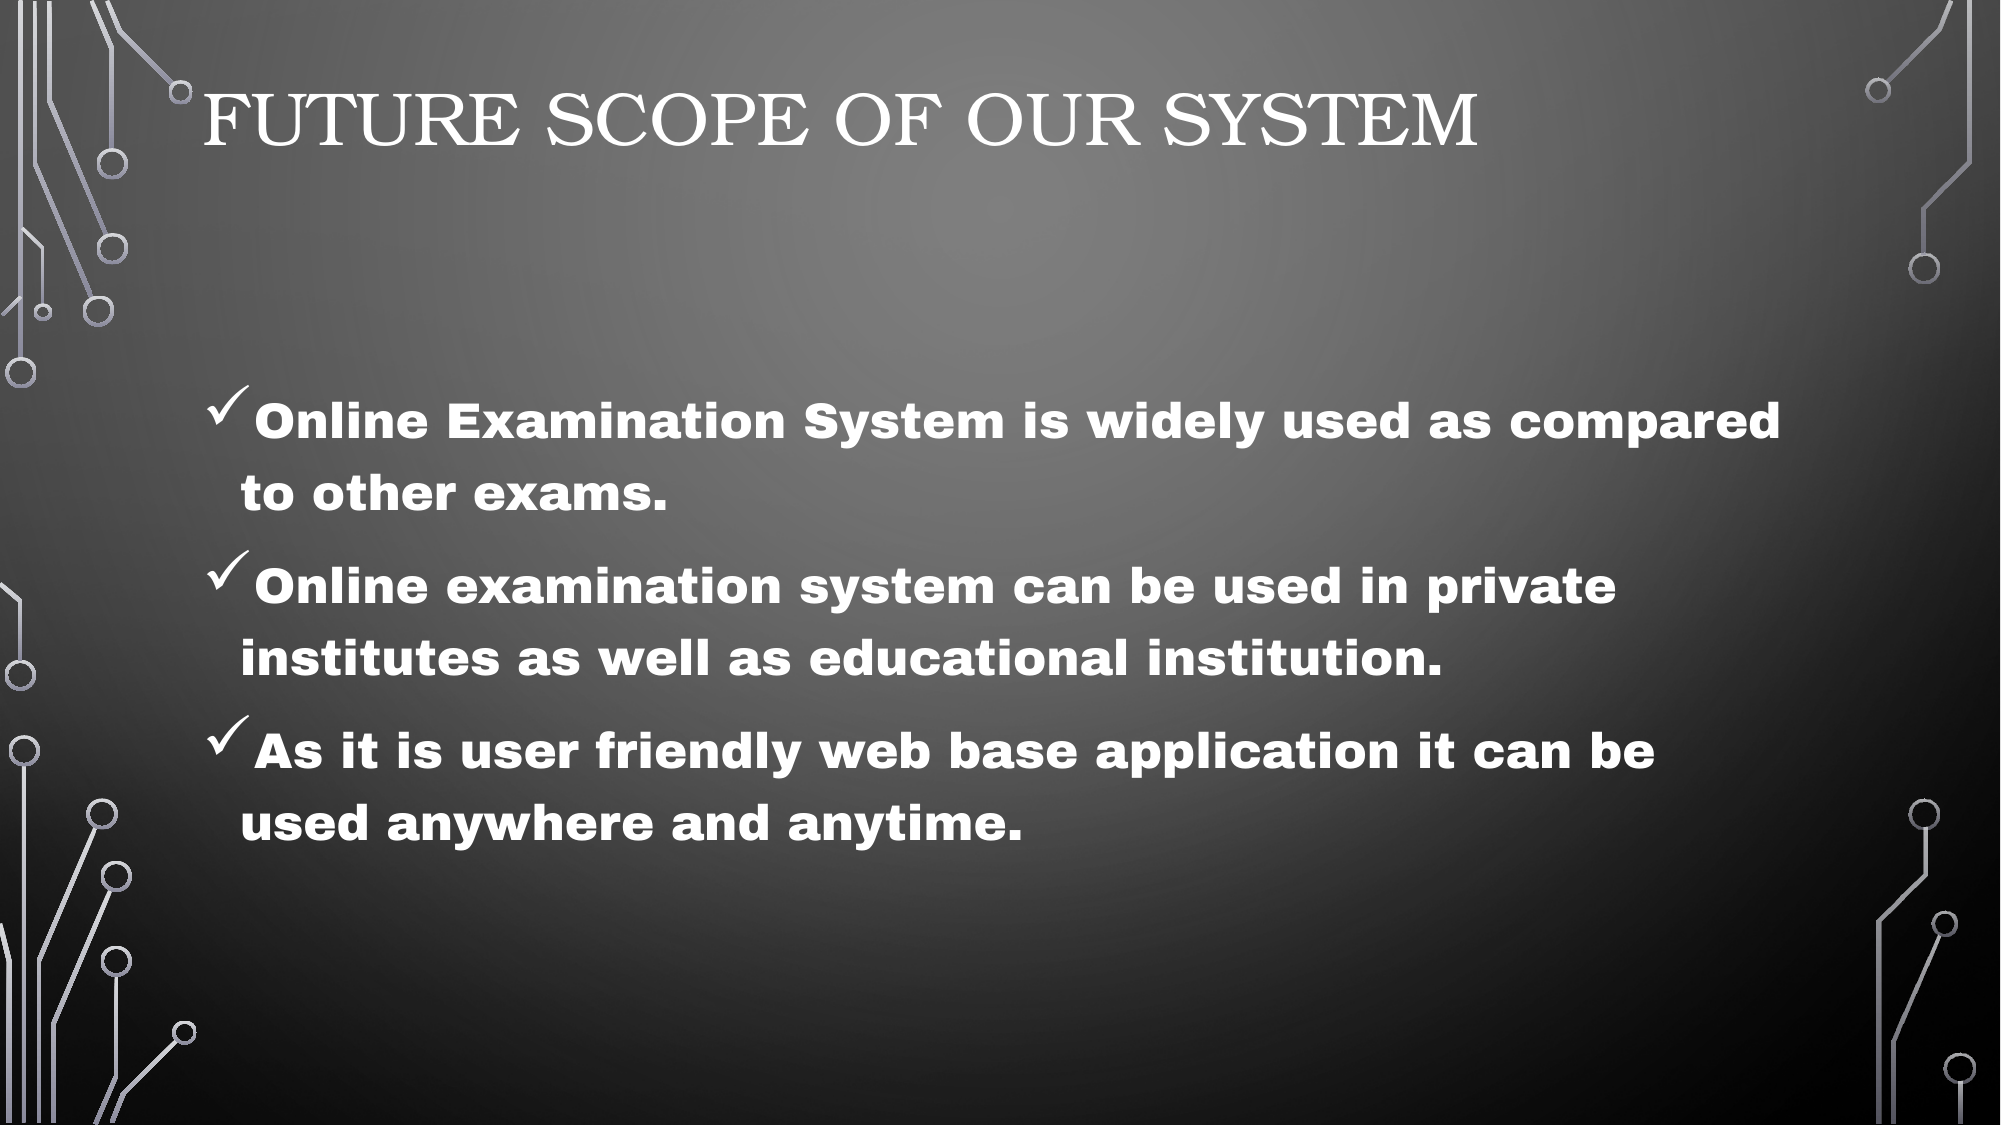

# FUTURE SCOPE OF OUR SYSTEM
Online Examination System is widely used as compared to other exams.
Online examination system can be used in private institutes as well as educational institution.
As it is user friendly web base application it can be used anywhere and anytime.